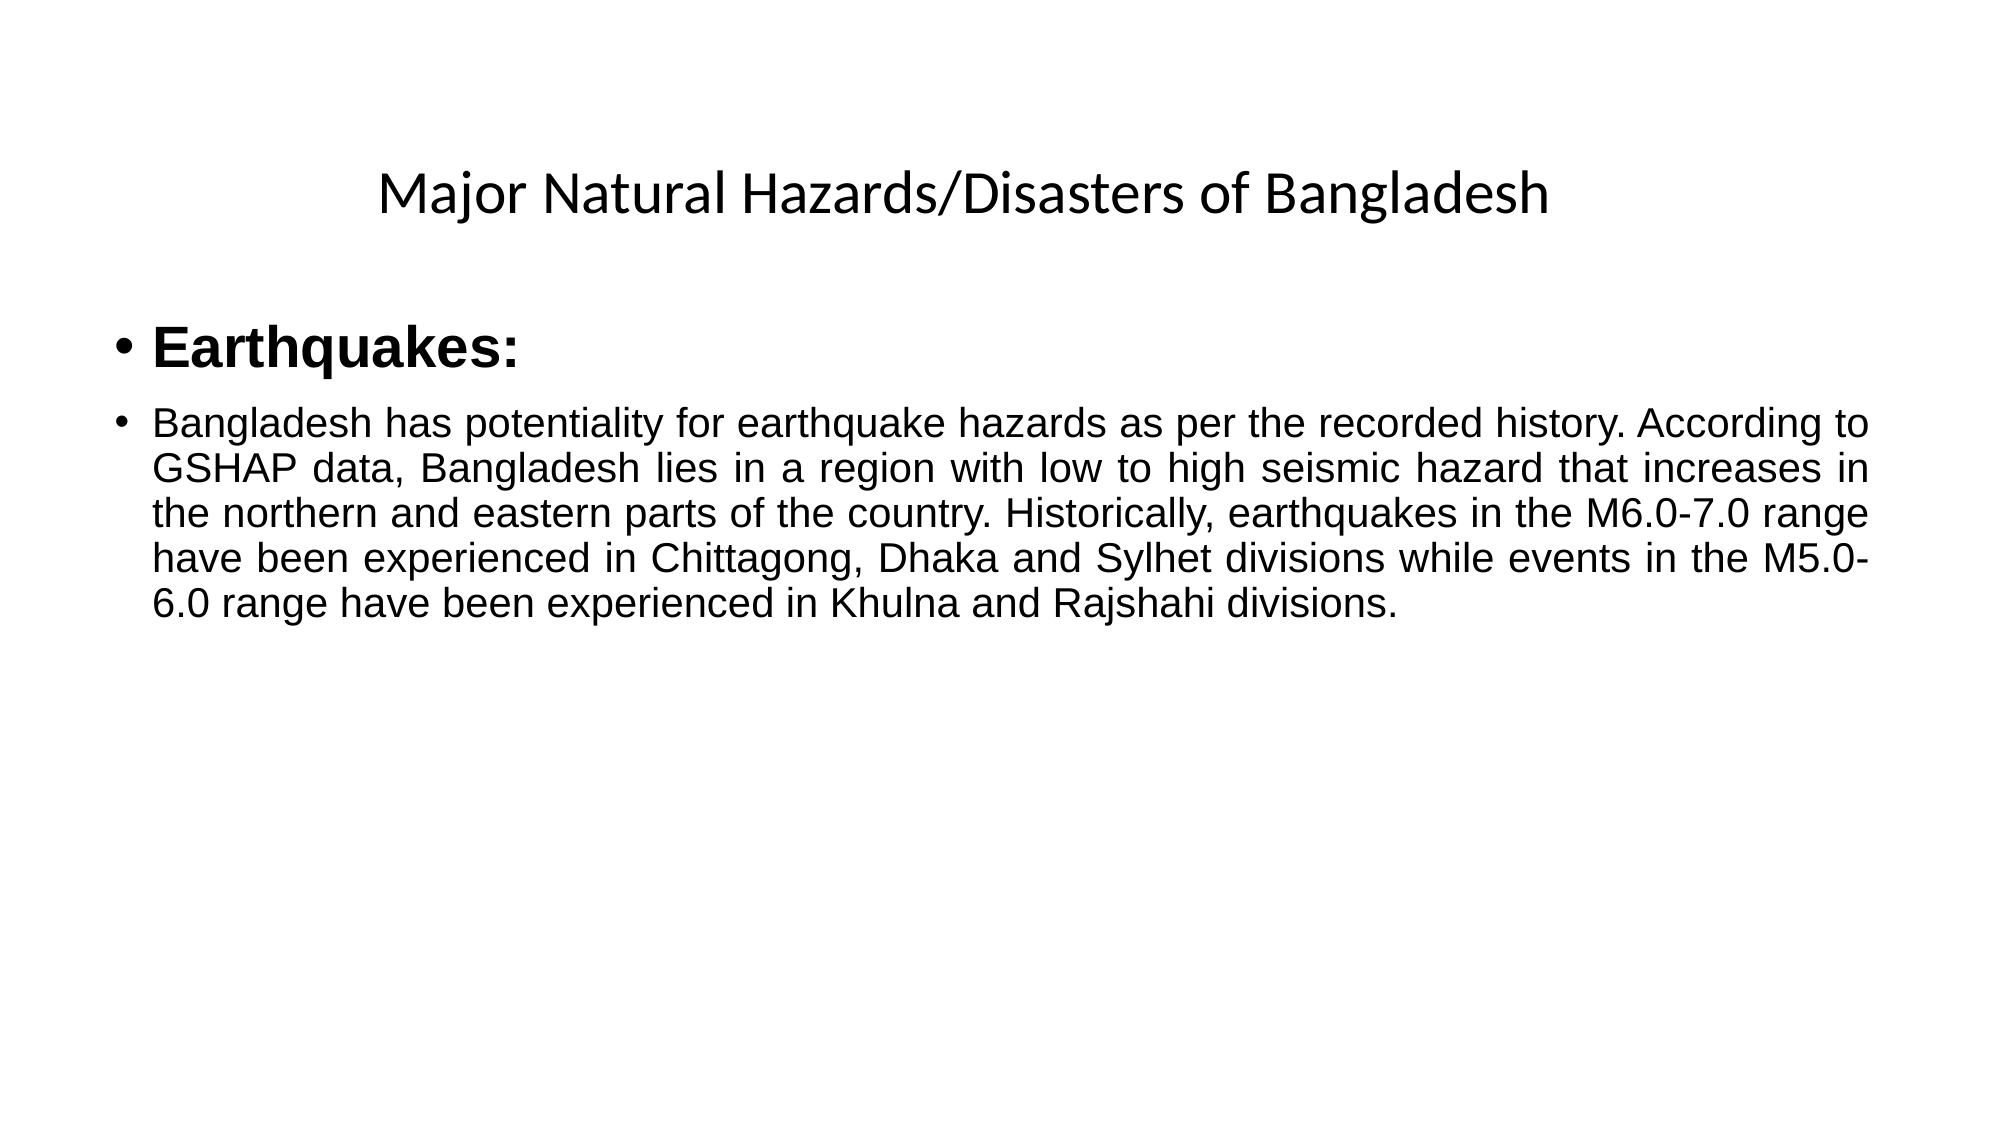

# Major Natural Hazards/Disasters of Bangladesh
Earthquakes:
Bangladesh has potentiality for earthquake hazards as per the recorded history. According to GSHAP data, Bangladesh lies in a region with low to high seismic hazard that increases in the northern and eastern parts of the country. Historically, earthquakes in the M6.0-7.0 range have been experienced in Chittagong, Dhaka and Sylhet divisions while events in the M5.0-6.0 range have been experienced in Khulna and Rajshahi divisions.